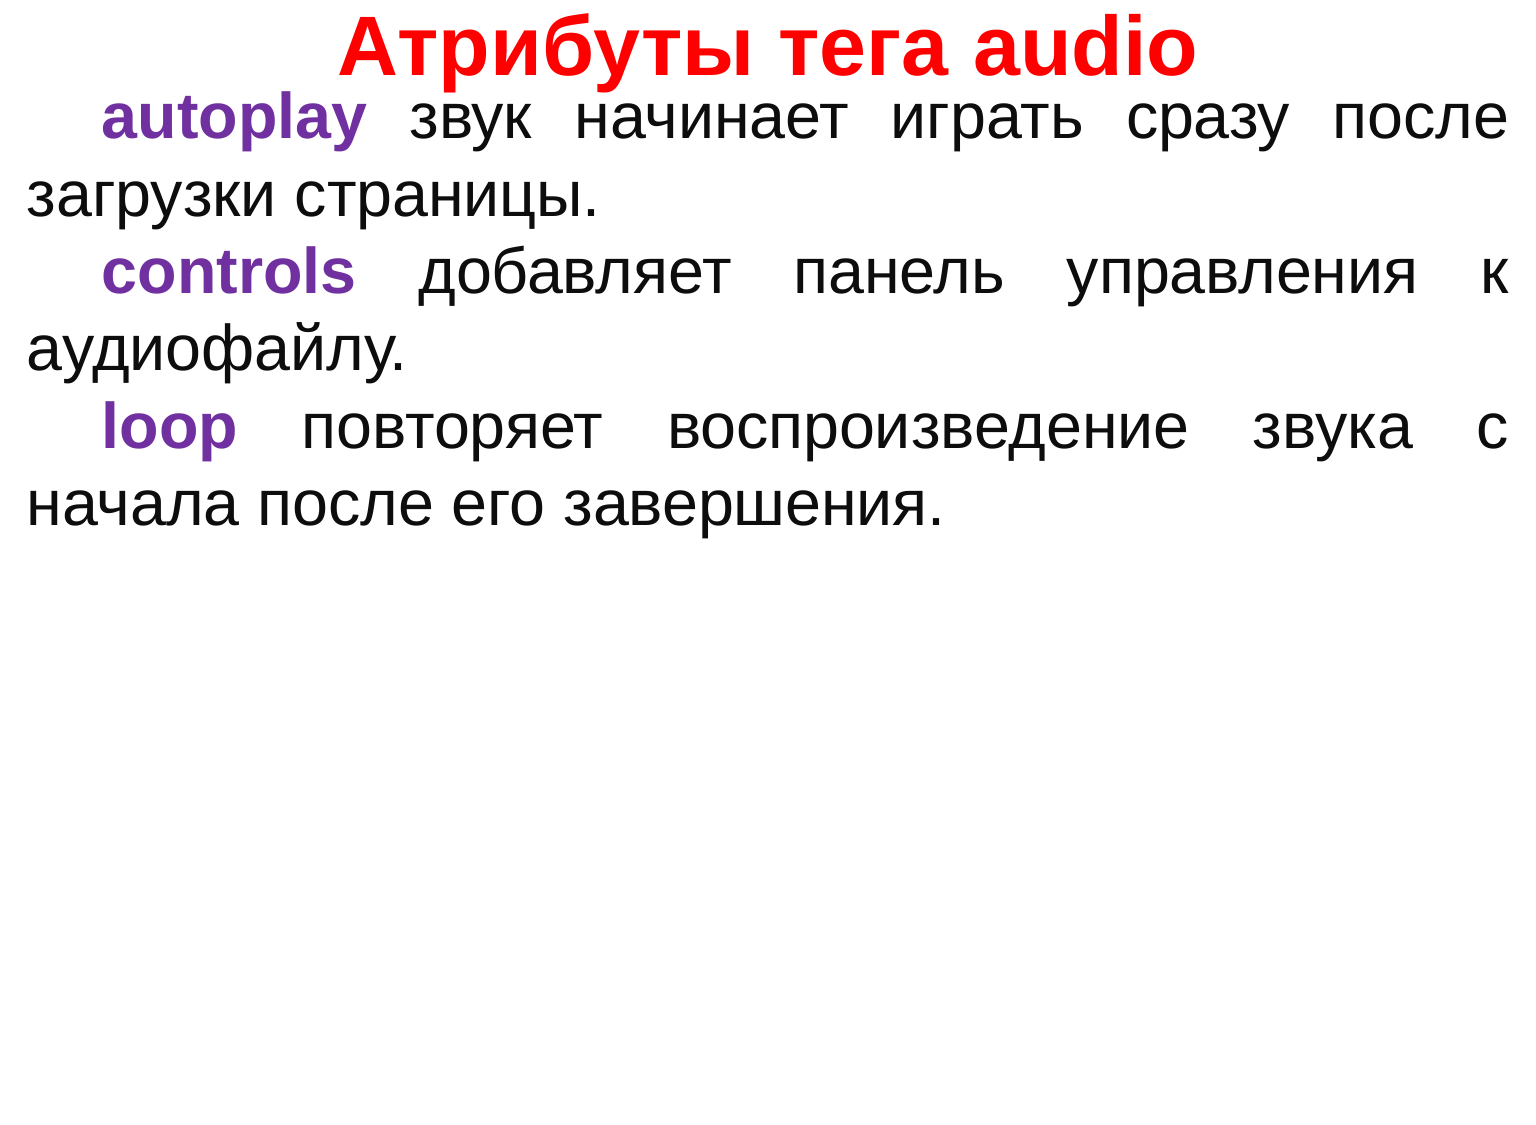

# Атрибуты тега audio
autoplay звук начинает играть сразу после загрузки страницы.
сontrols добавляет панель управления к аудиофайлу.
loop повторяет воспроизведение звука с начала после его завершения.